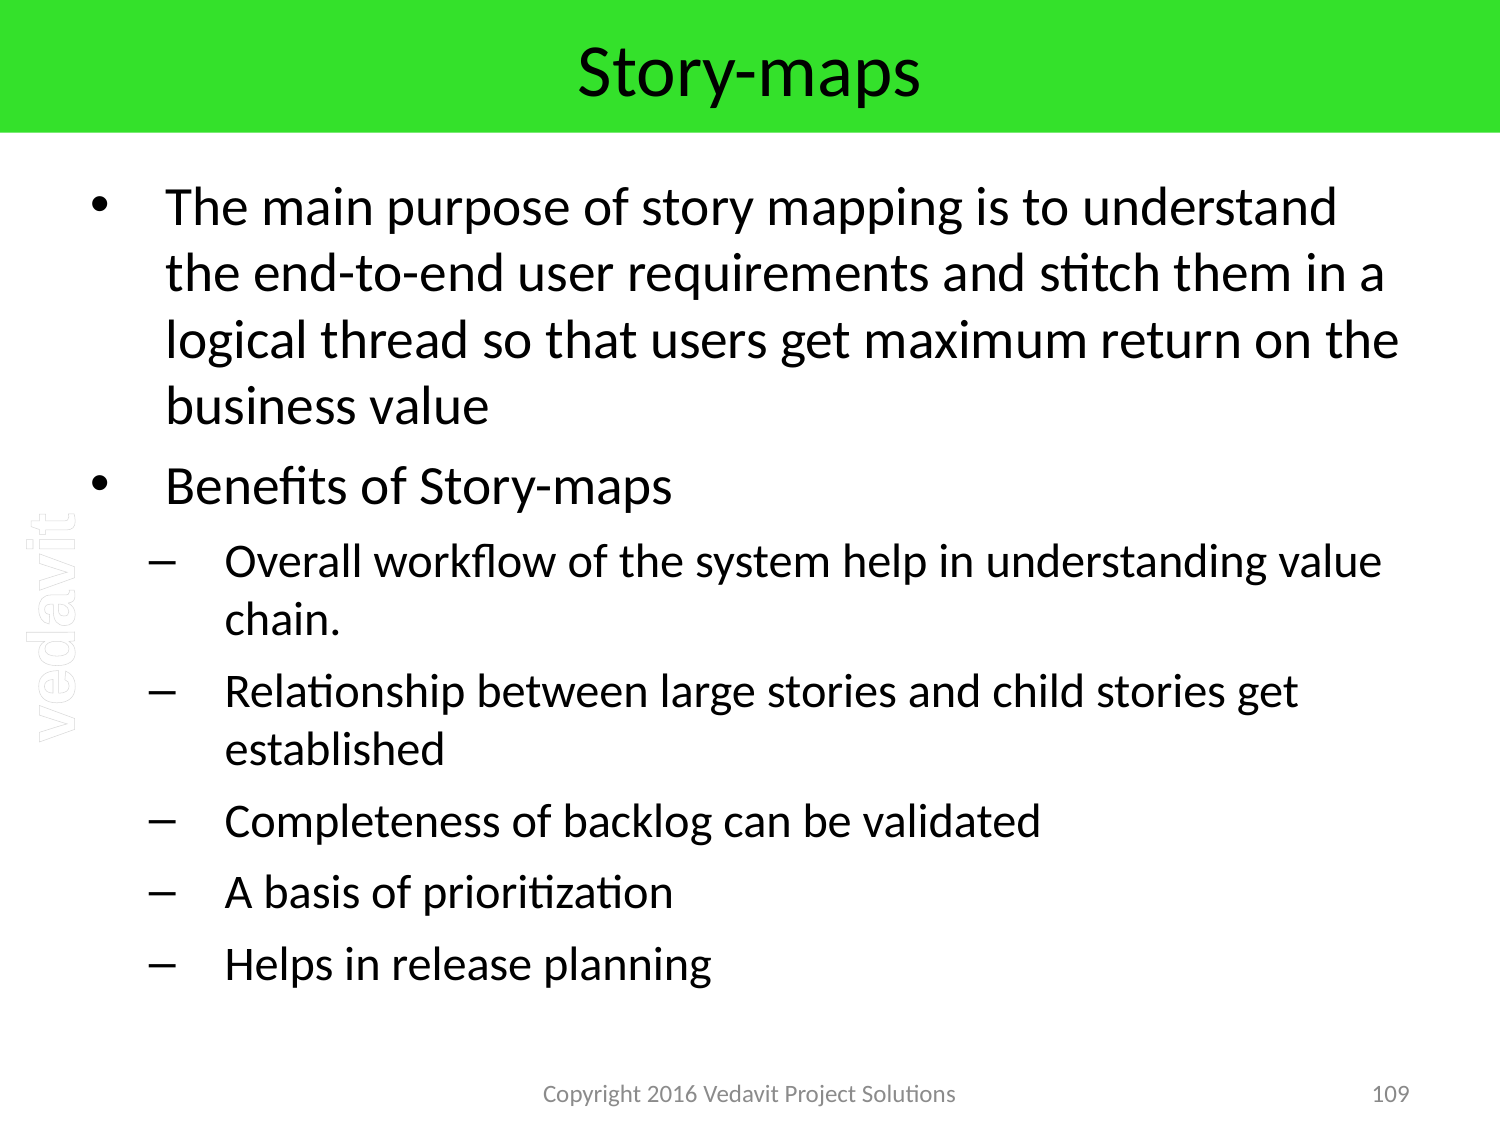

# Story-maps

The main purpose of story mapping is to understand the end-to-end user requirements and stitch them in a logical thread so that users get maximum return on the business value
Benefits of Story-maps
Overall workflow of the system help in understanding value chain.
Relationship between large stories and child stories get established
Completeness of backlog can be validated
A basis of prioritization
Helps in release planning
Copyright 2016 Vedavit Project Solutions
109